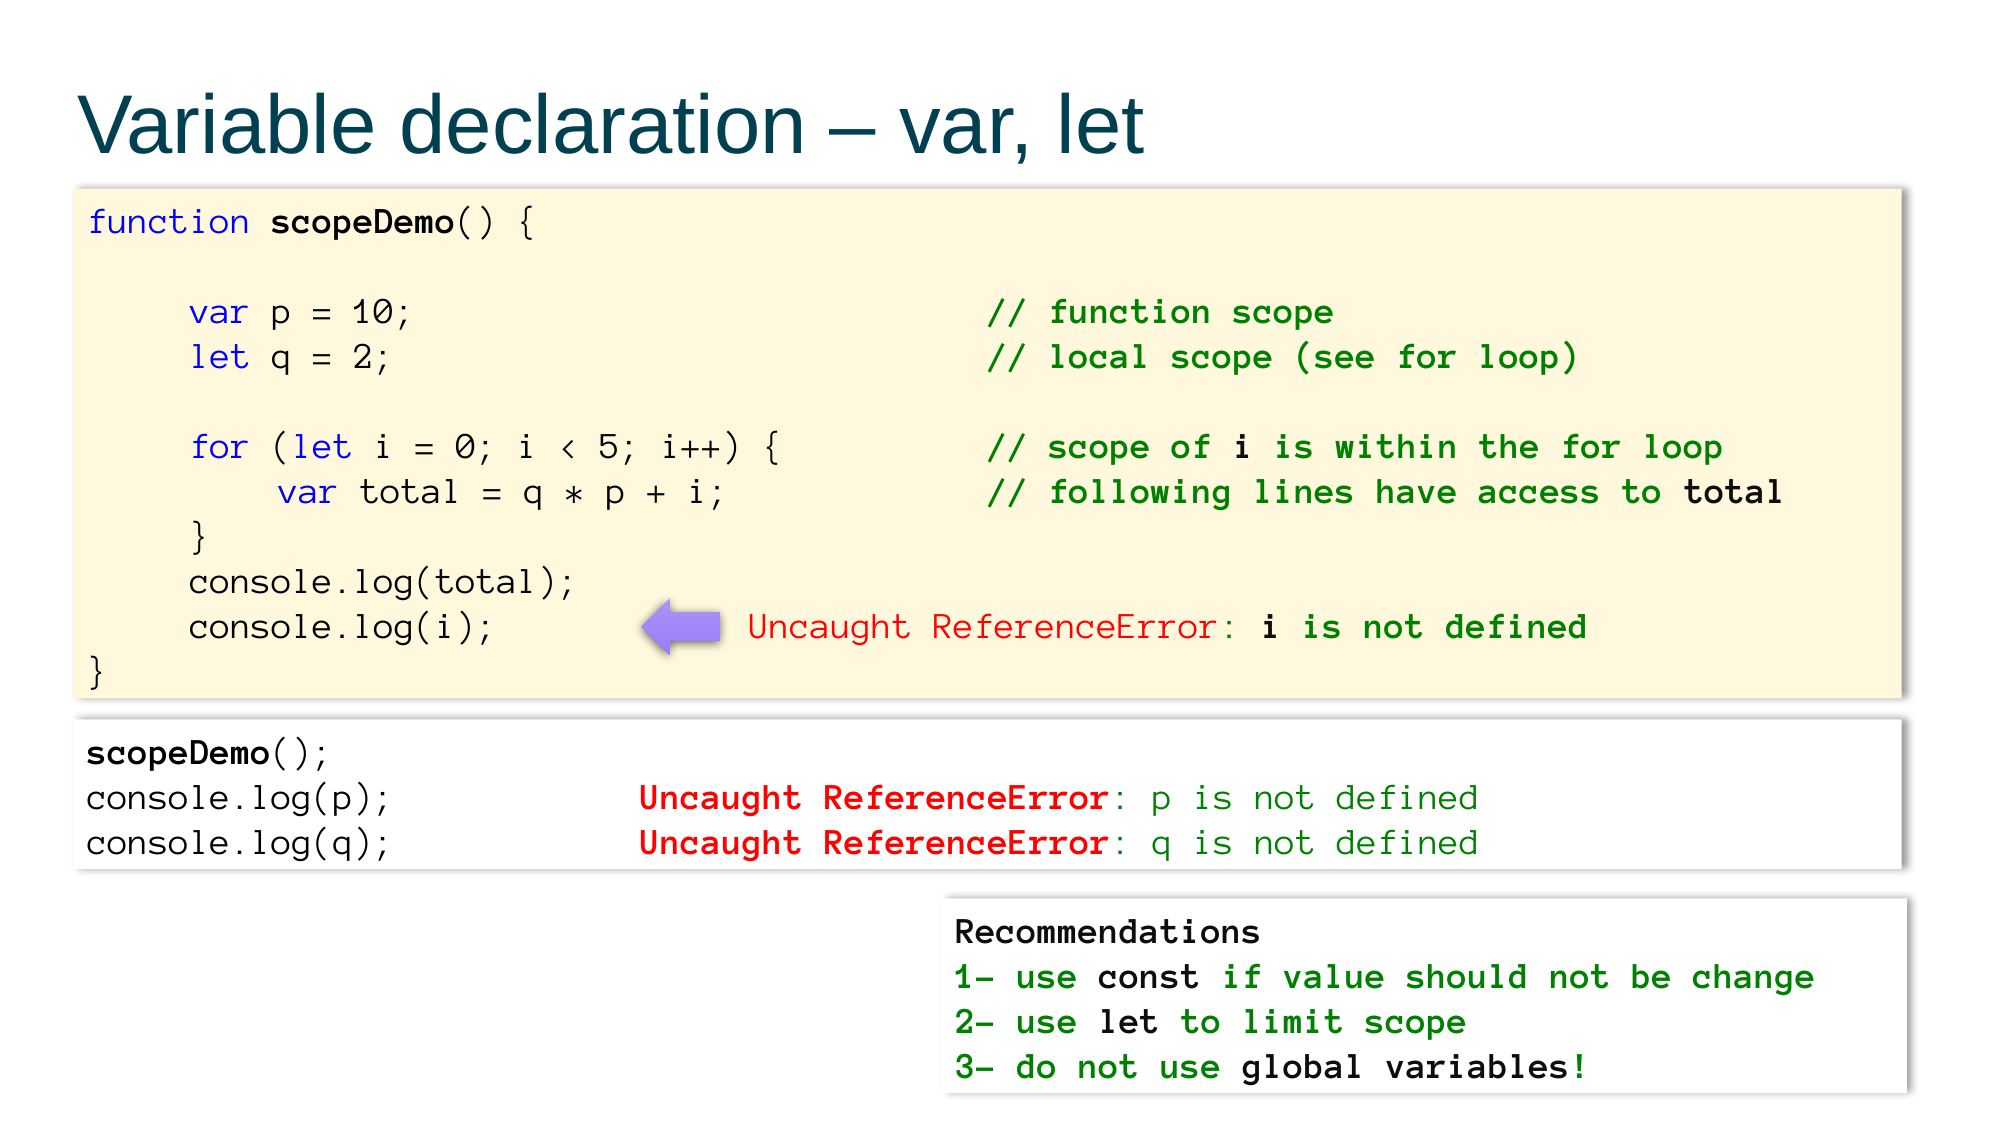

Variable declaration – var, let
function scopeDemo() {

     var p = 10;             			// function scope
     let q = 2;              			// local scope (see for loop)

     for (let i = 0; i < 5; i++) {   	// scope of i is within the for loop
	  var total = q * p + i;    		// following lines have access to total
     }
     console.log(total);
     console.log(i);     	   Uncaught ReferenceError: i is not defined
}

scopeDemo();
console.log(p); 	     Uncaught ReferenceError: p is not defined
console.log(q); 	     Uncaught ReferenceError: q is not defined
Recommendations
1- use const if value should not be change
2- use let to limit scope
3- do not use global variables!